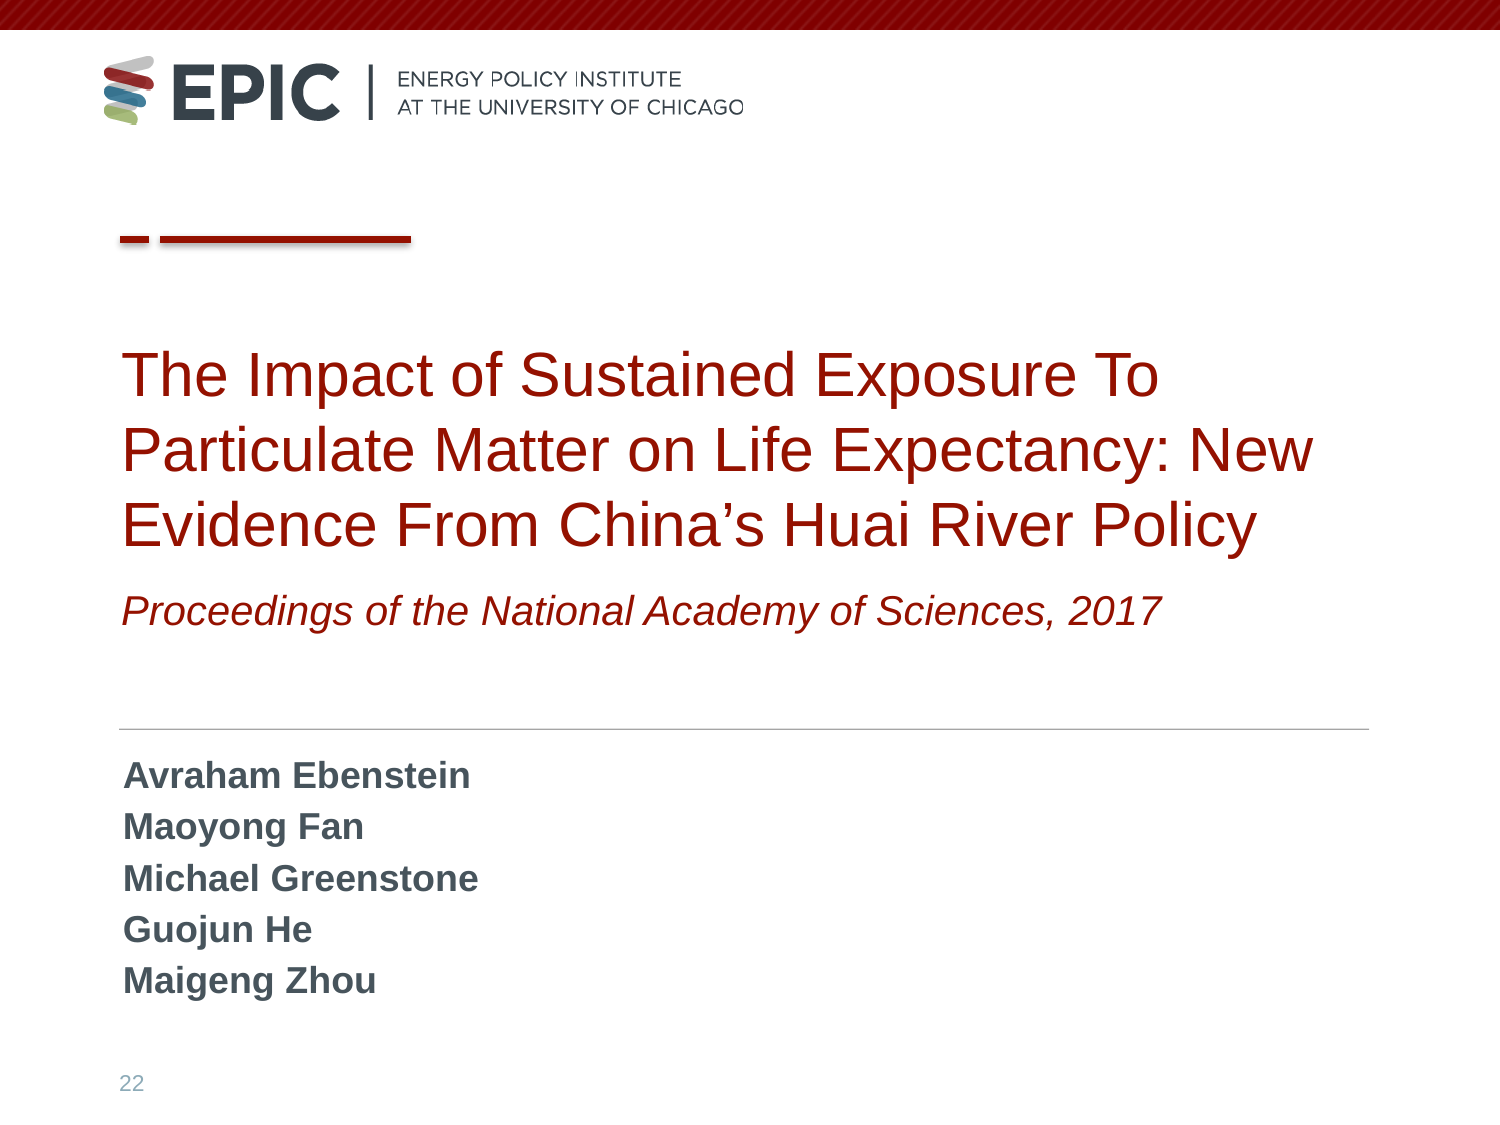

The Impact of Sustained Exposure To Particulate Matter on Life Expectancy: New Evidence From China’s Huai River Policy
Proceedings of the National Academy of Sciences, 2017

Avraham Ebenstein
Maoyong Fan
Michael Greenstone
Guojun He
Maigeng Zhou
22